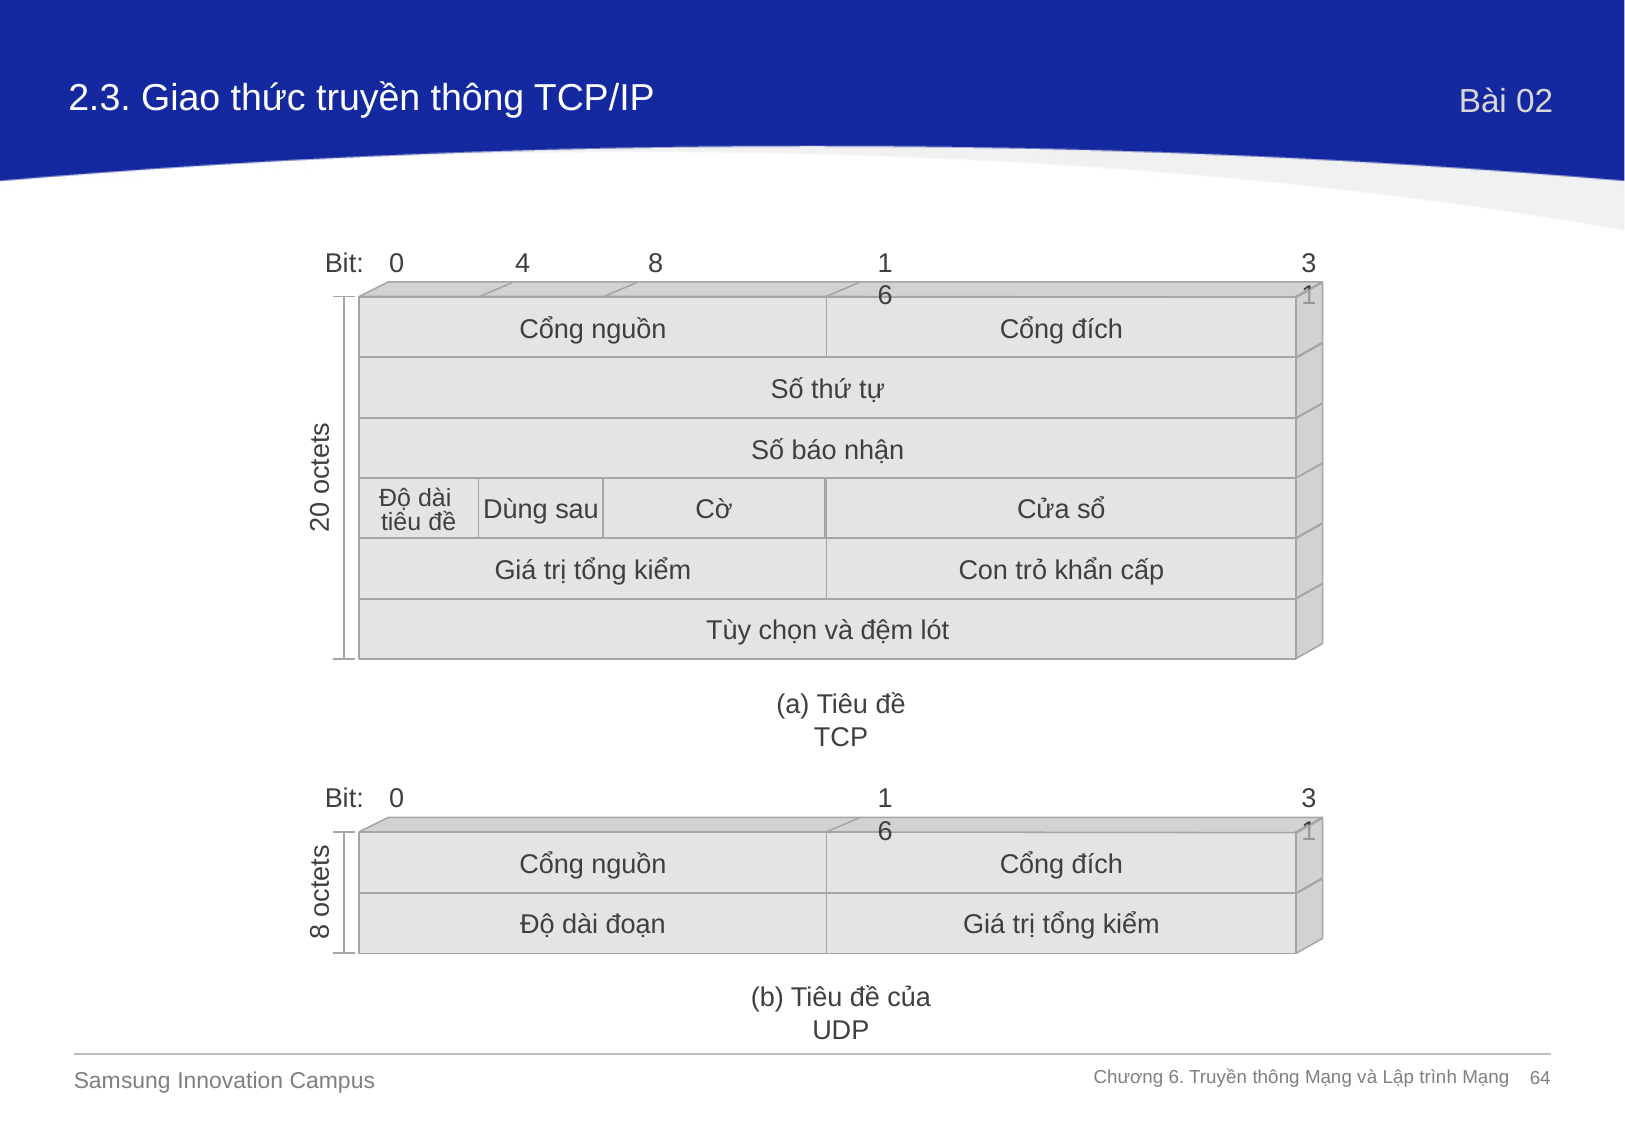

2.3. Giao thức truyền thông TCP/IP
Bài 02
Bit:
0
4
8
16
31

20 octets
Cổng đích
Cổng nguồn

Số thứ tự

Số báo nhận

Cửa sổ
Độ dài
tiêu đề
Dùng sau
Cờ

Con trỏ khẩn cấp
Giá trị tổng kiểm

Tùy chọn và đệm lót

(a) Tiêu đề TCP
Bit:
0
16
31

8 octets
Cổng đích
Cổng nguồn

Giá trị tổng kiểm
Độ dài đoạn

(b) Tiêu đề của UDP